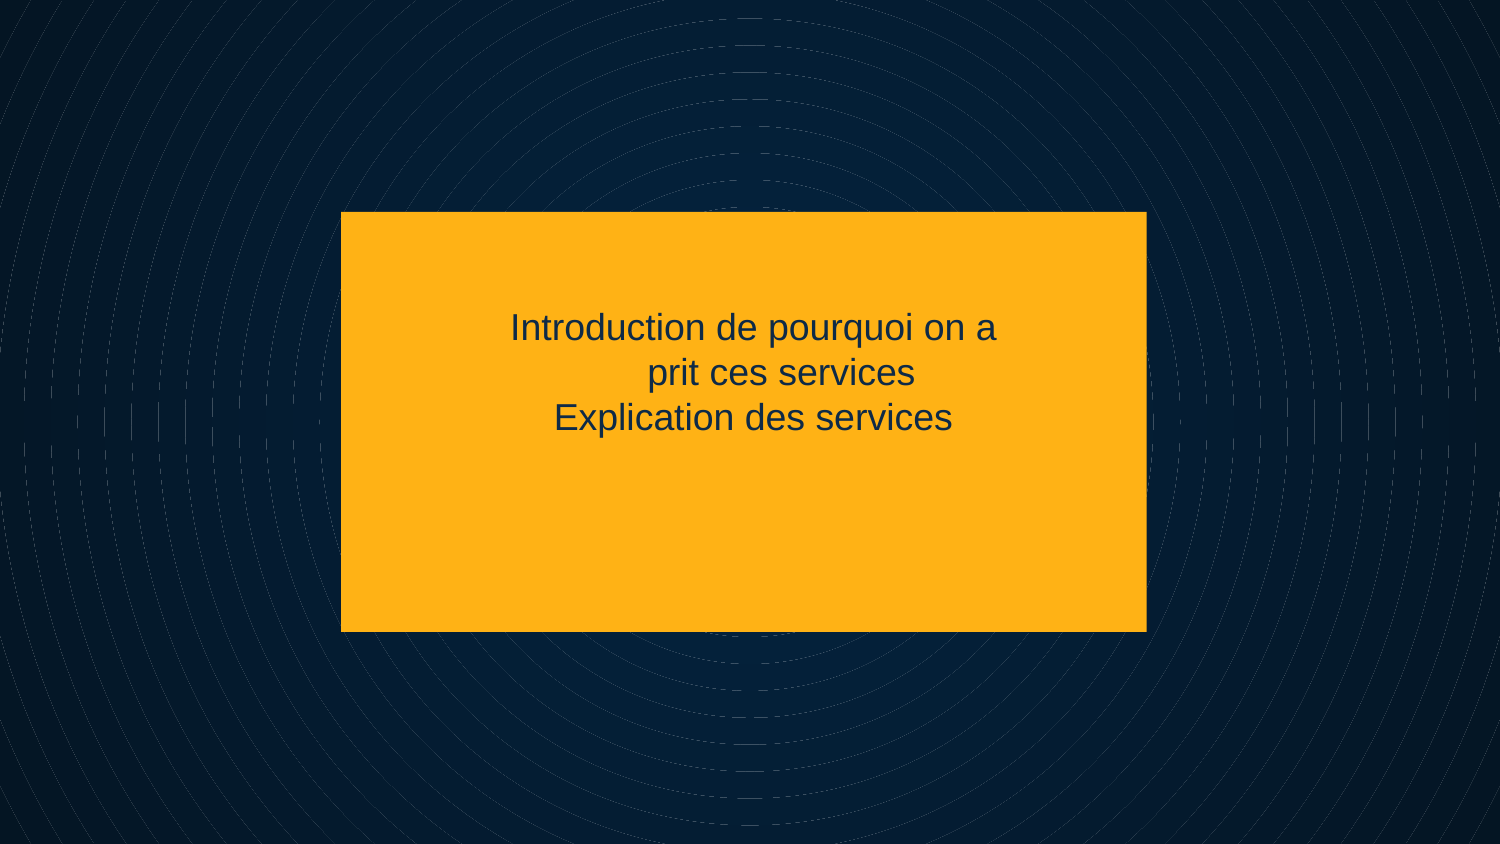

#
Introduction de pourquoi on a prit ces services
Explication des services